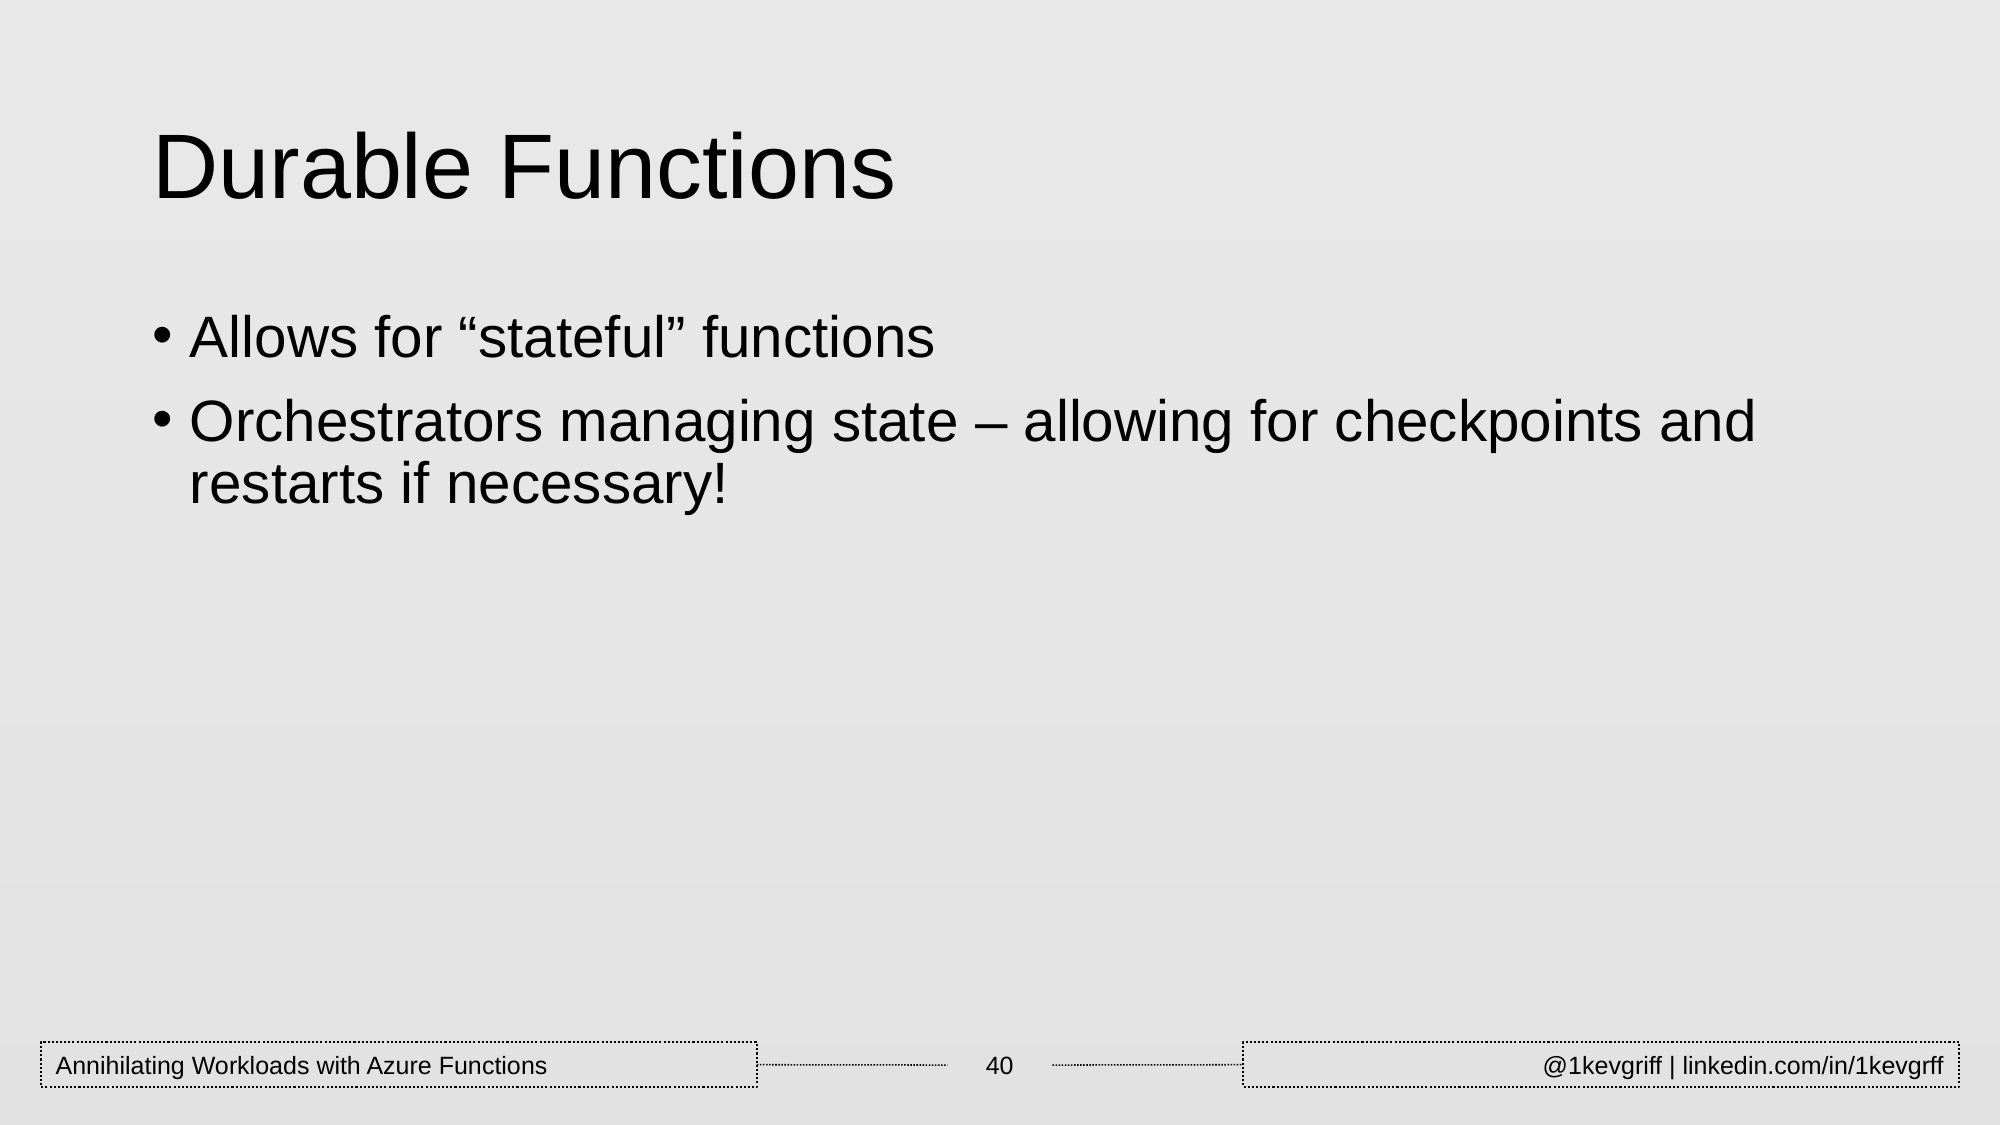

# Durable Functions
Allows for “stateful” functions
Orchestrators managing state – allowing for checkpoints and restarts if necessary!